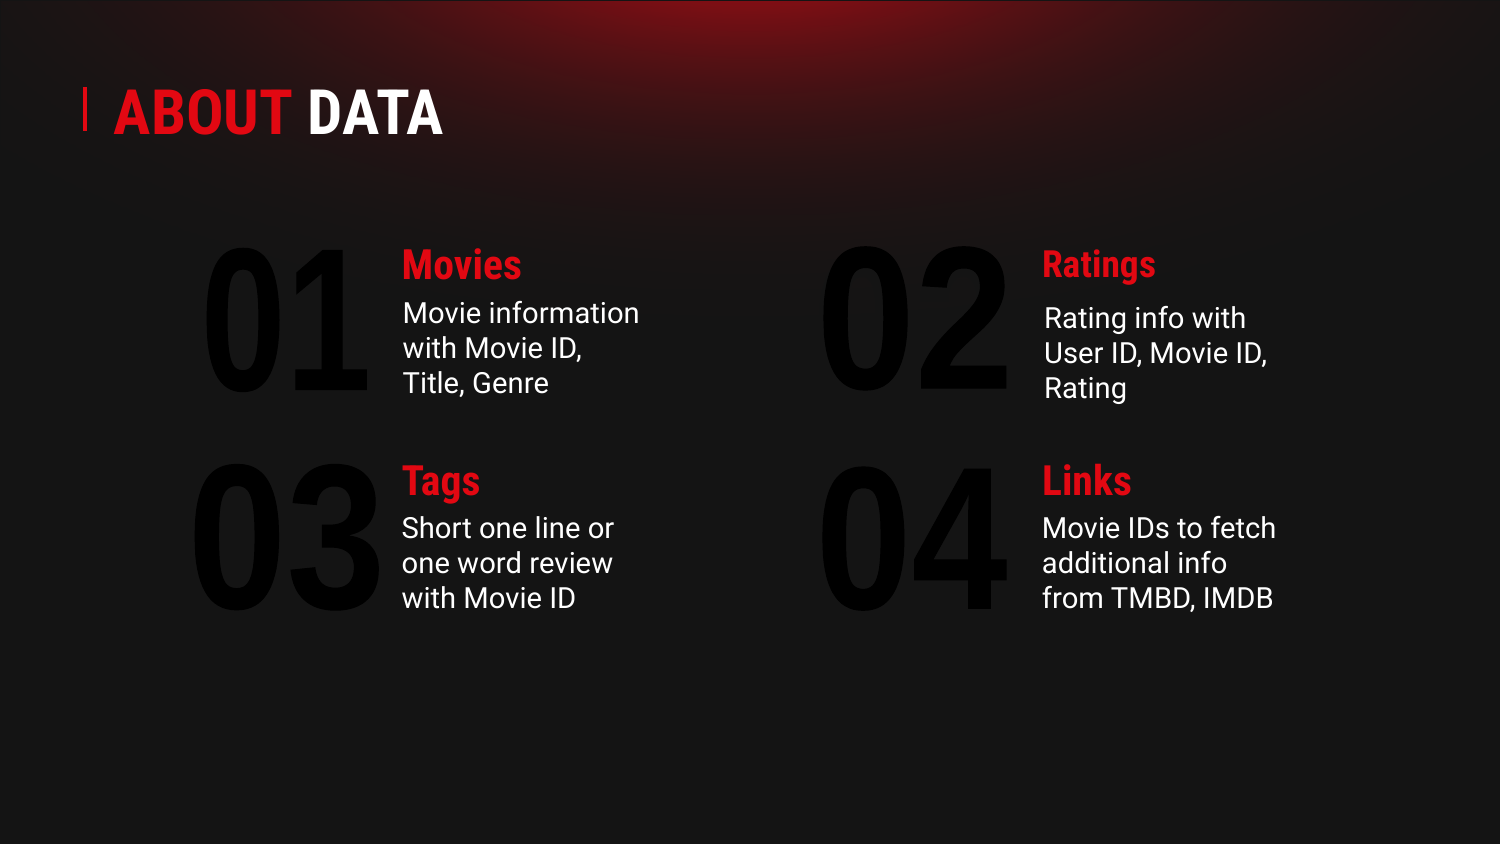

ABOUT DATA
# Movies
Ratings
01
02
02
01
Movie information with Movie ID, Title, Genre
Rating info with User ID, Movie ID, Rating
Tags
Links
03
04
03
04
Short one line or one word review with Movie ID
Movie IDs to fetch additional info from TMBD, IMDB